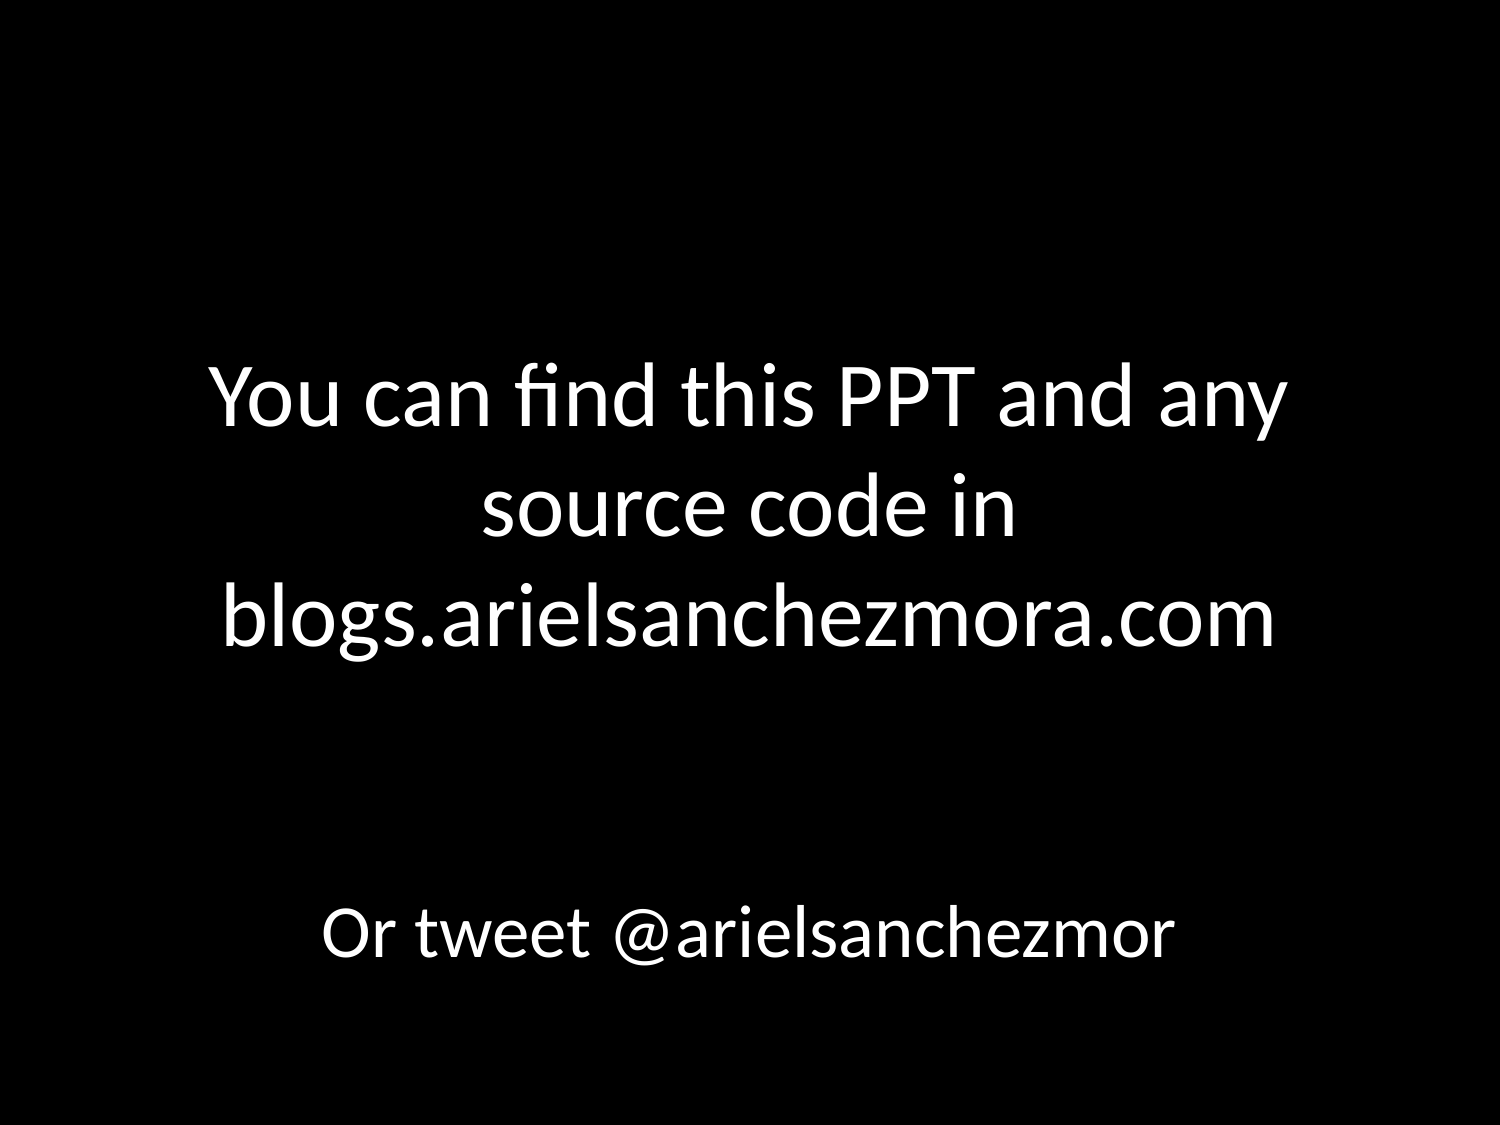

# You can find this PPT and any source code in blogs.arielsanchezmora.com
Or tweet @arielsanchezmor